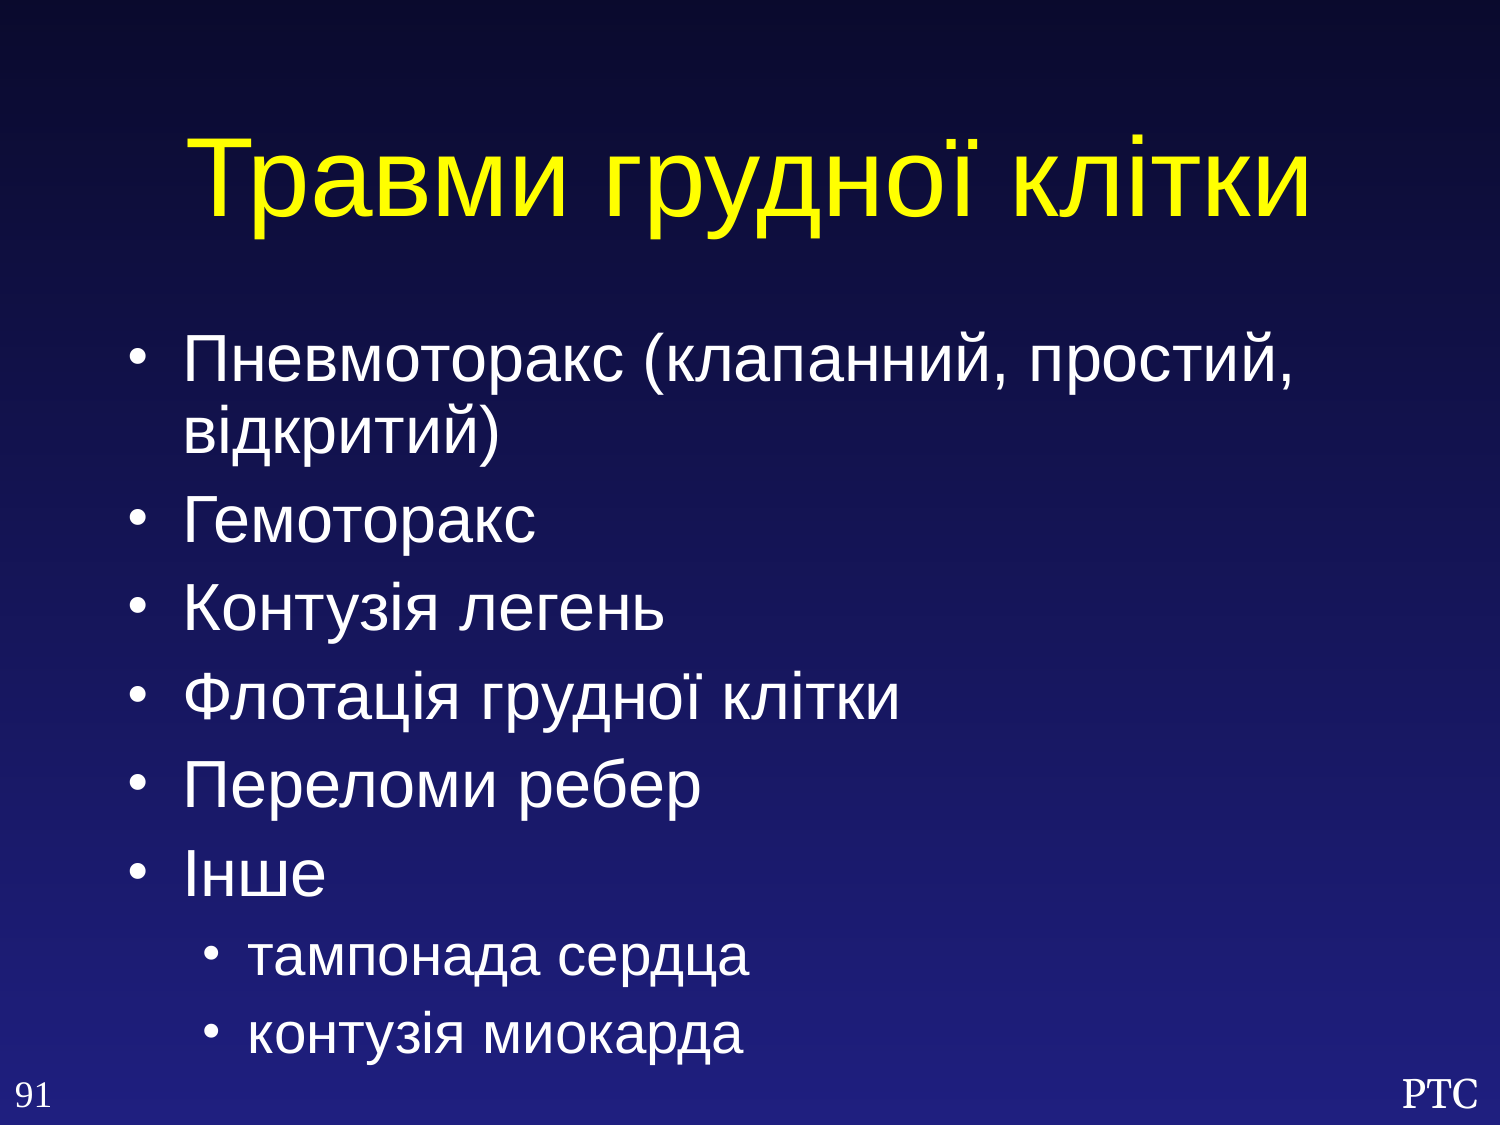

Травми грудної клітки
Пневмоторакс (клапанний, простий, відкритий)
Гемоторакс
Контузія легень
Флотація грудної клітки
Переломи ребер
Інше
тампонада сердца
контузія миокарда
91